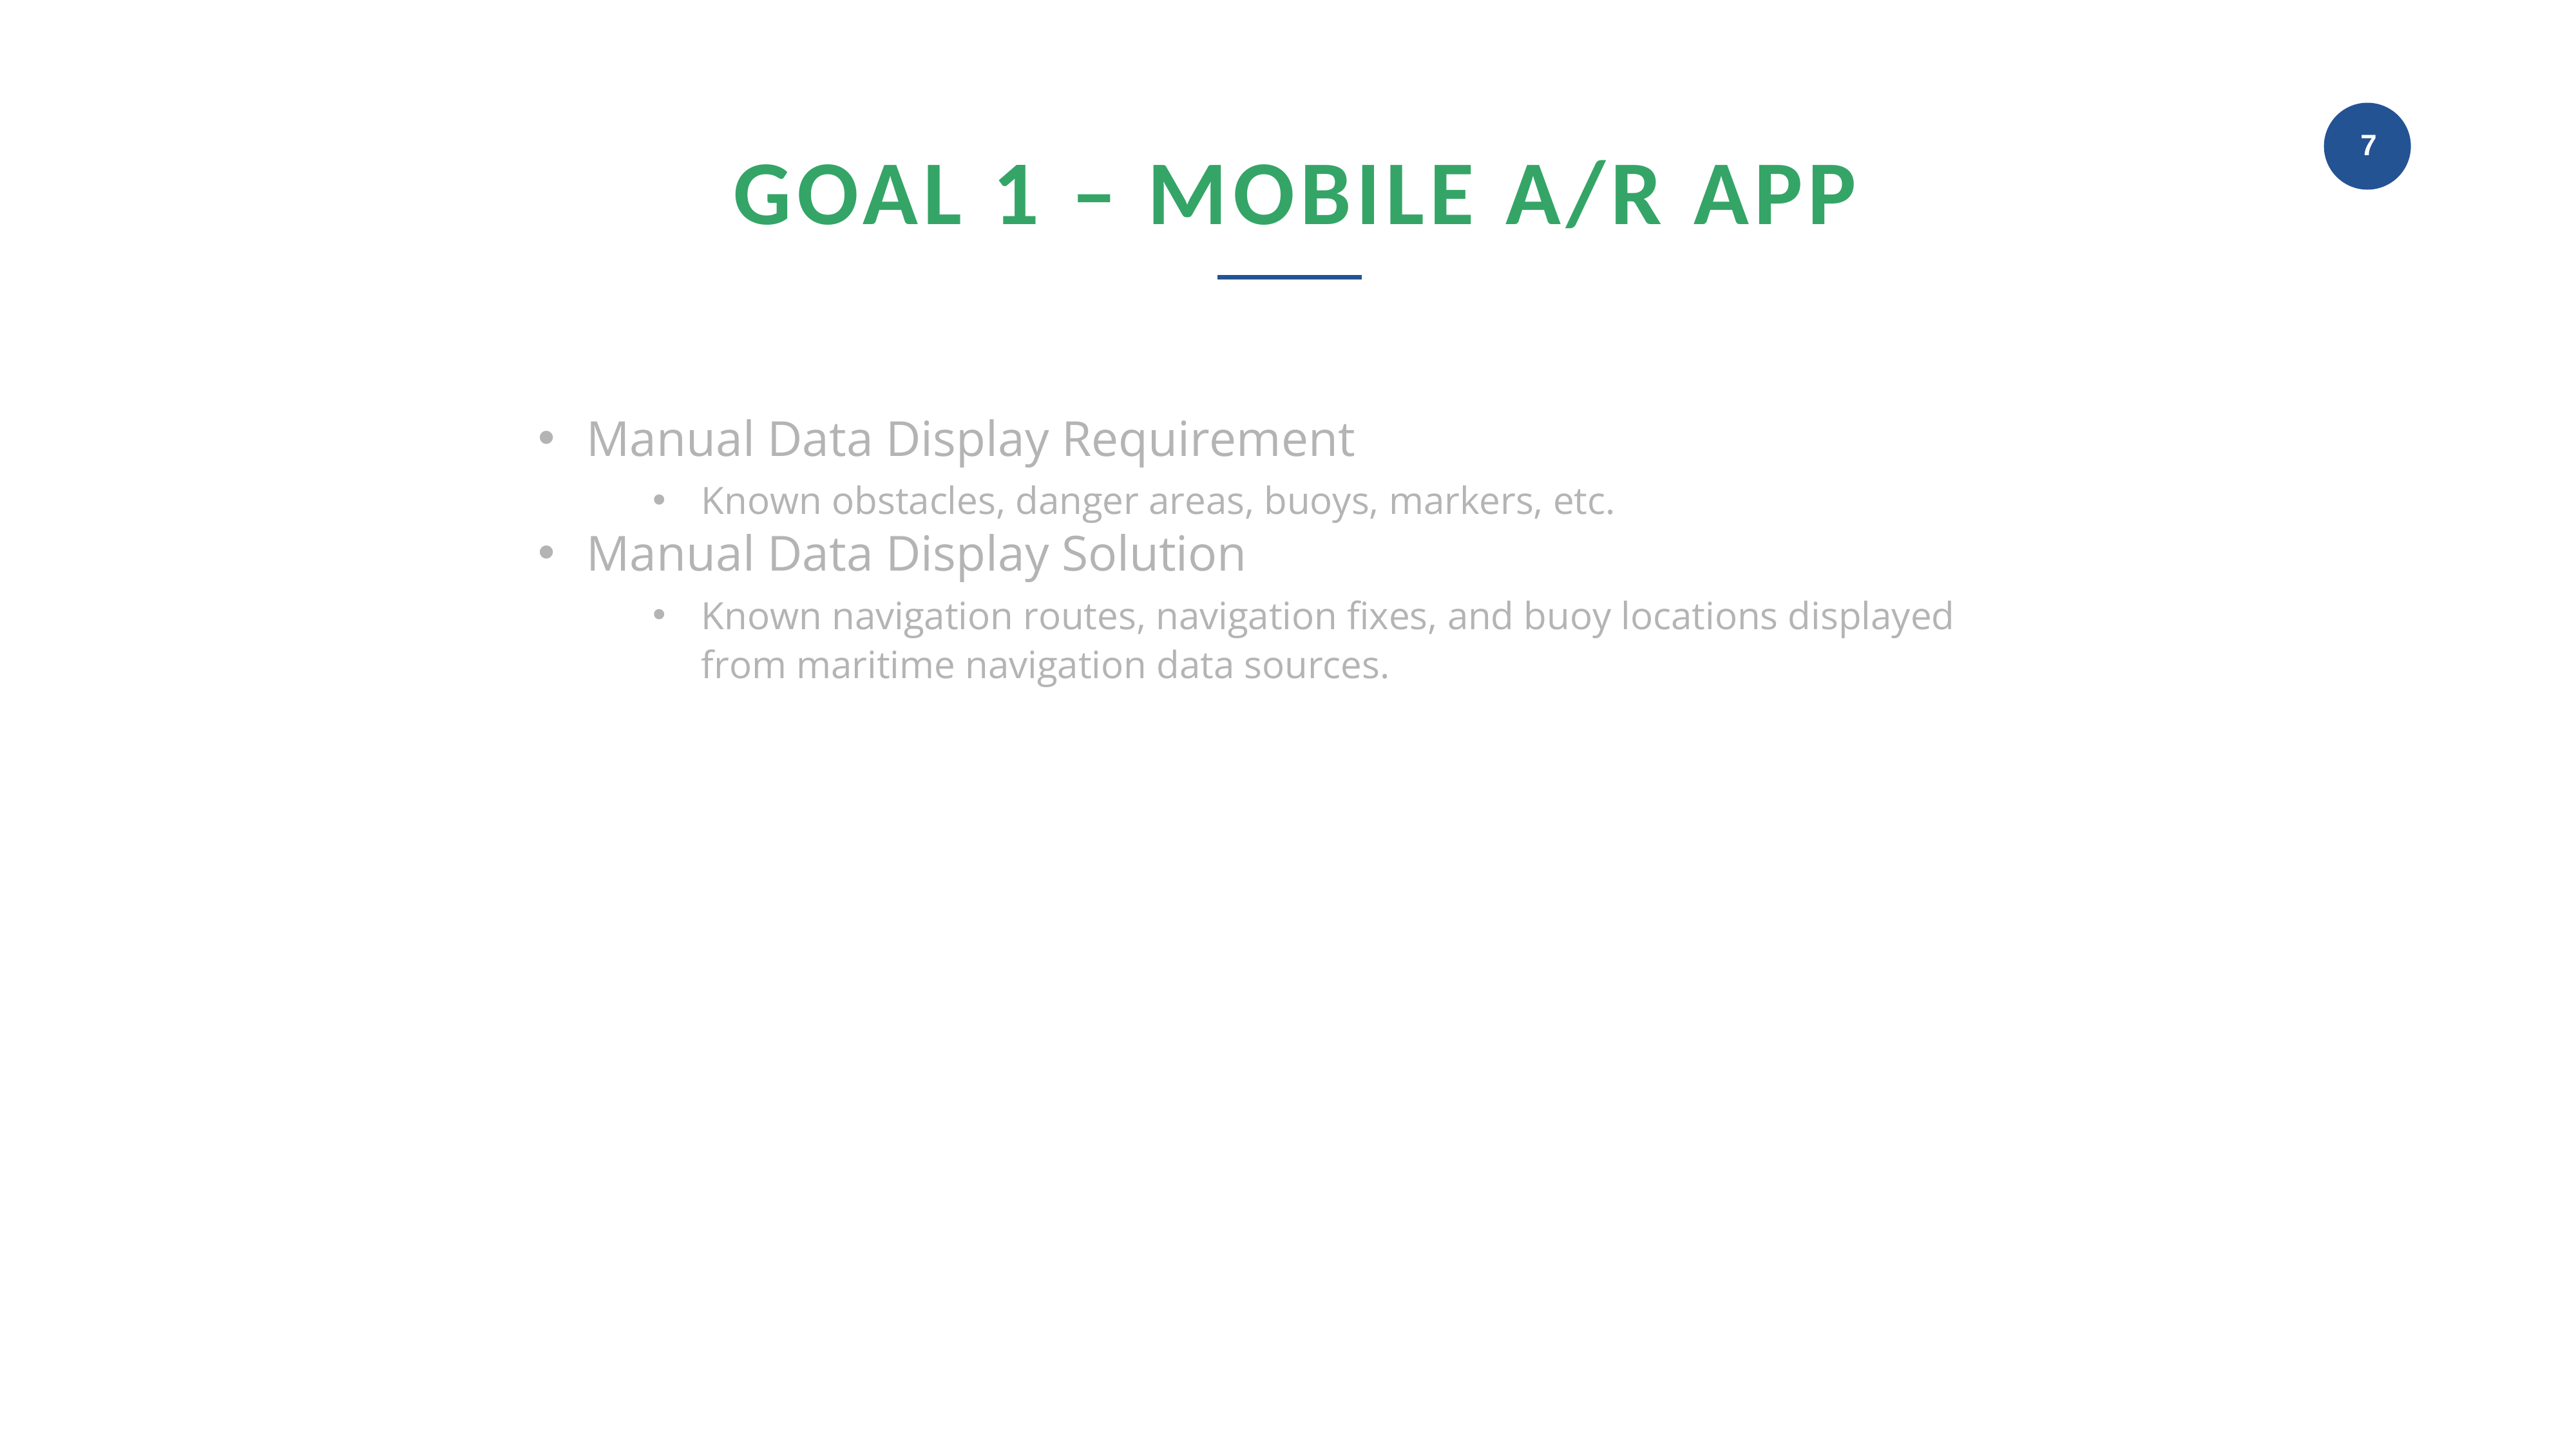

GOAL 1 – MOBILE A/R APP
Manual Data Display Requirement
Known obstacles, danger areas, buoys, markers, etc.
Manual Data Display Solution
Known navigation routes, navigation fixes, and buoy locations displayed from maritime navigation data sources.